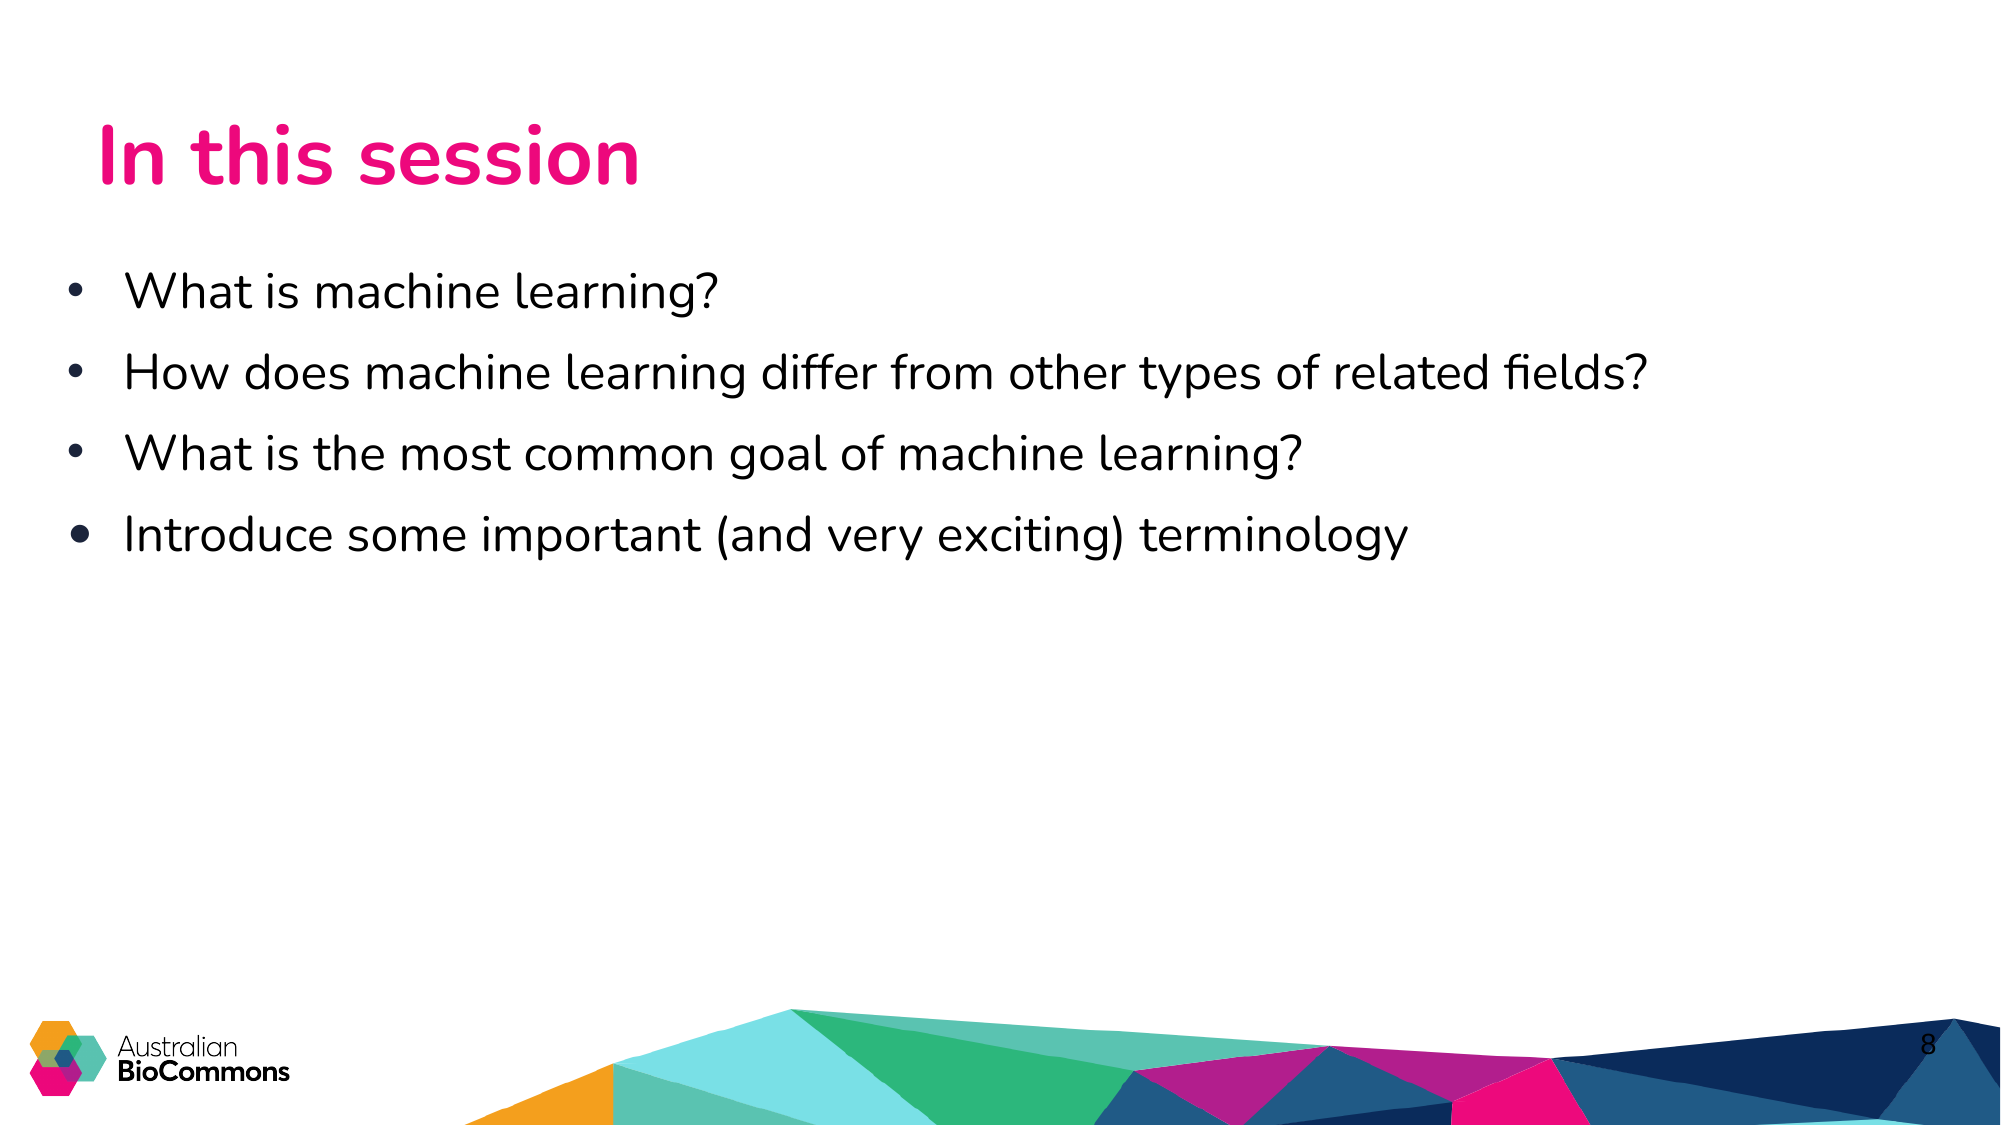

# In this session
What is machine learning?
How does machine learning differ from other types of related fields?
What is the most common goal of machine learning?
Introduce some important (and very exciting) terminology

8